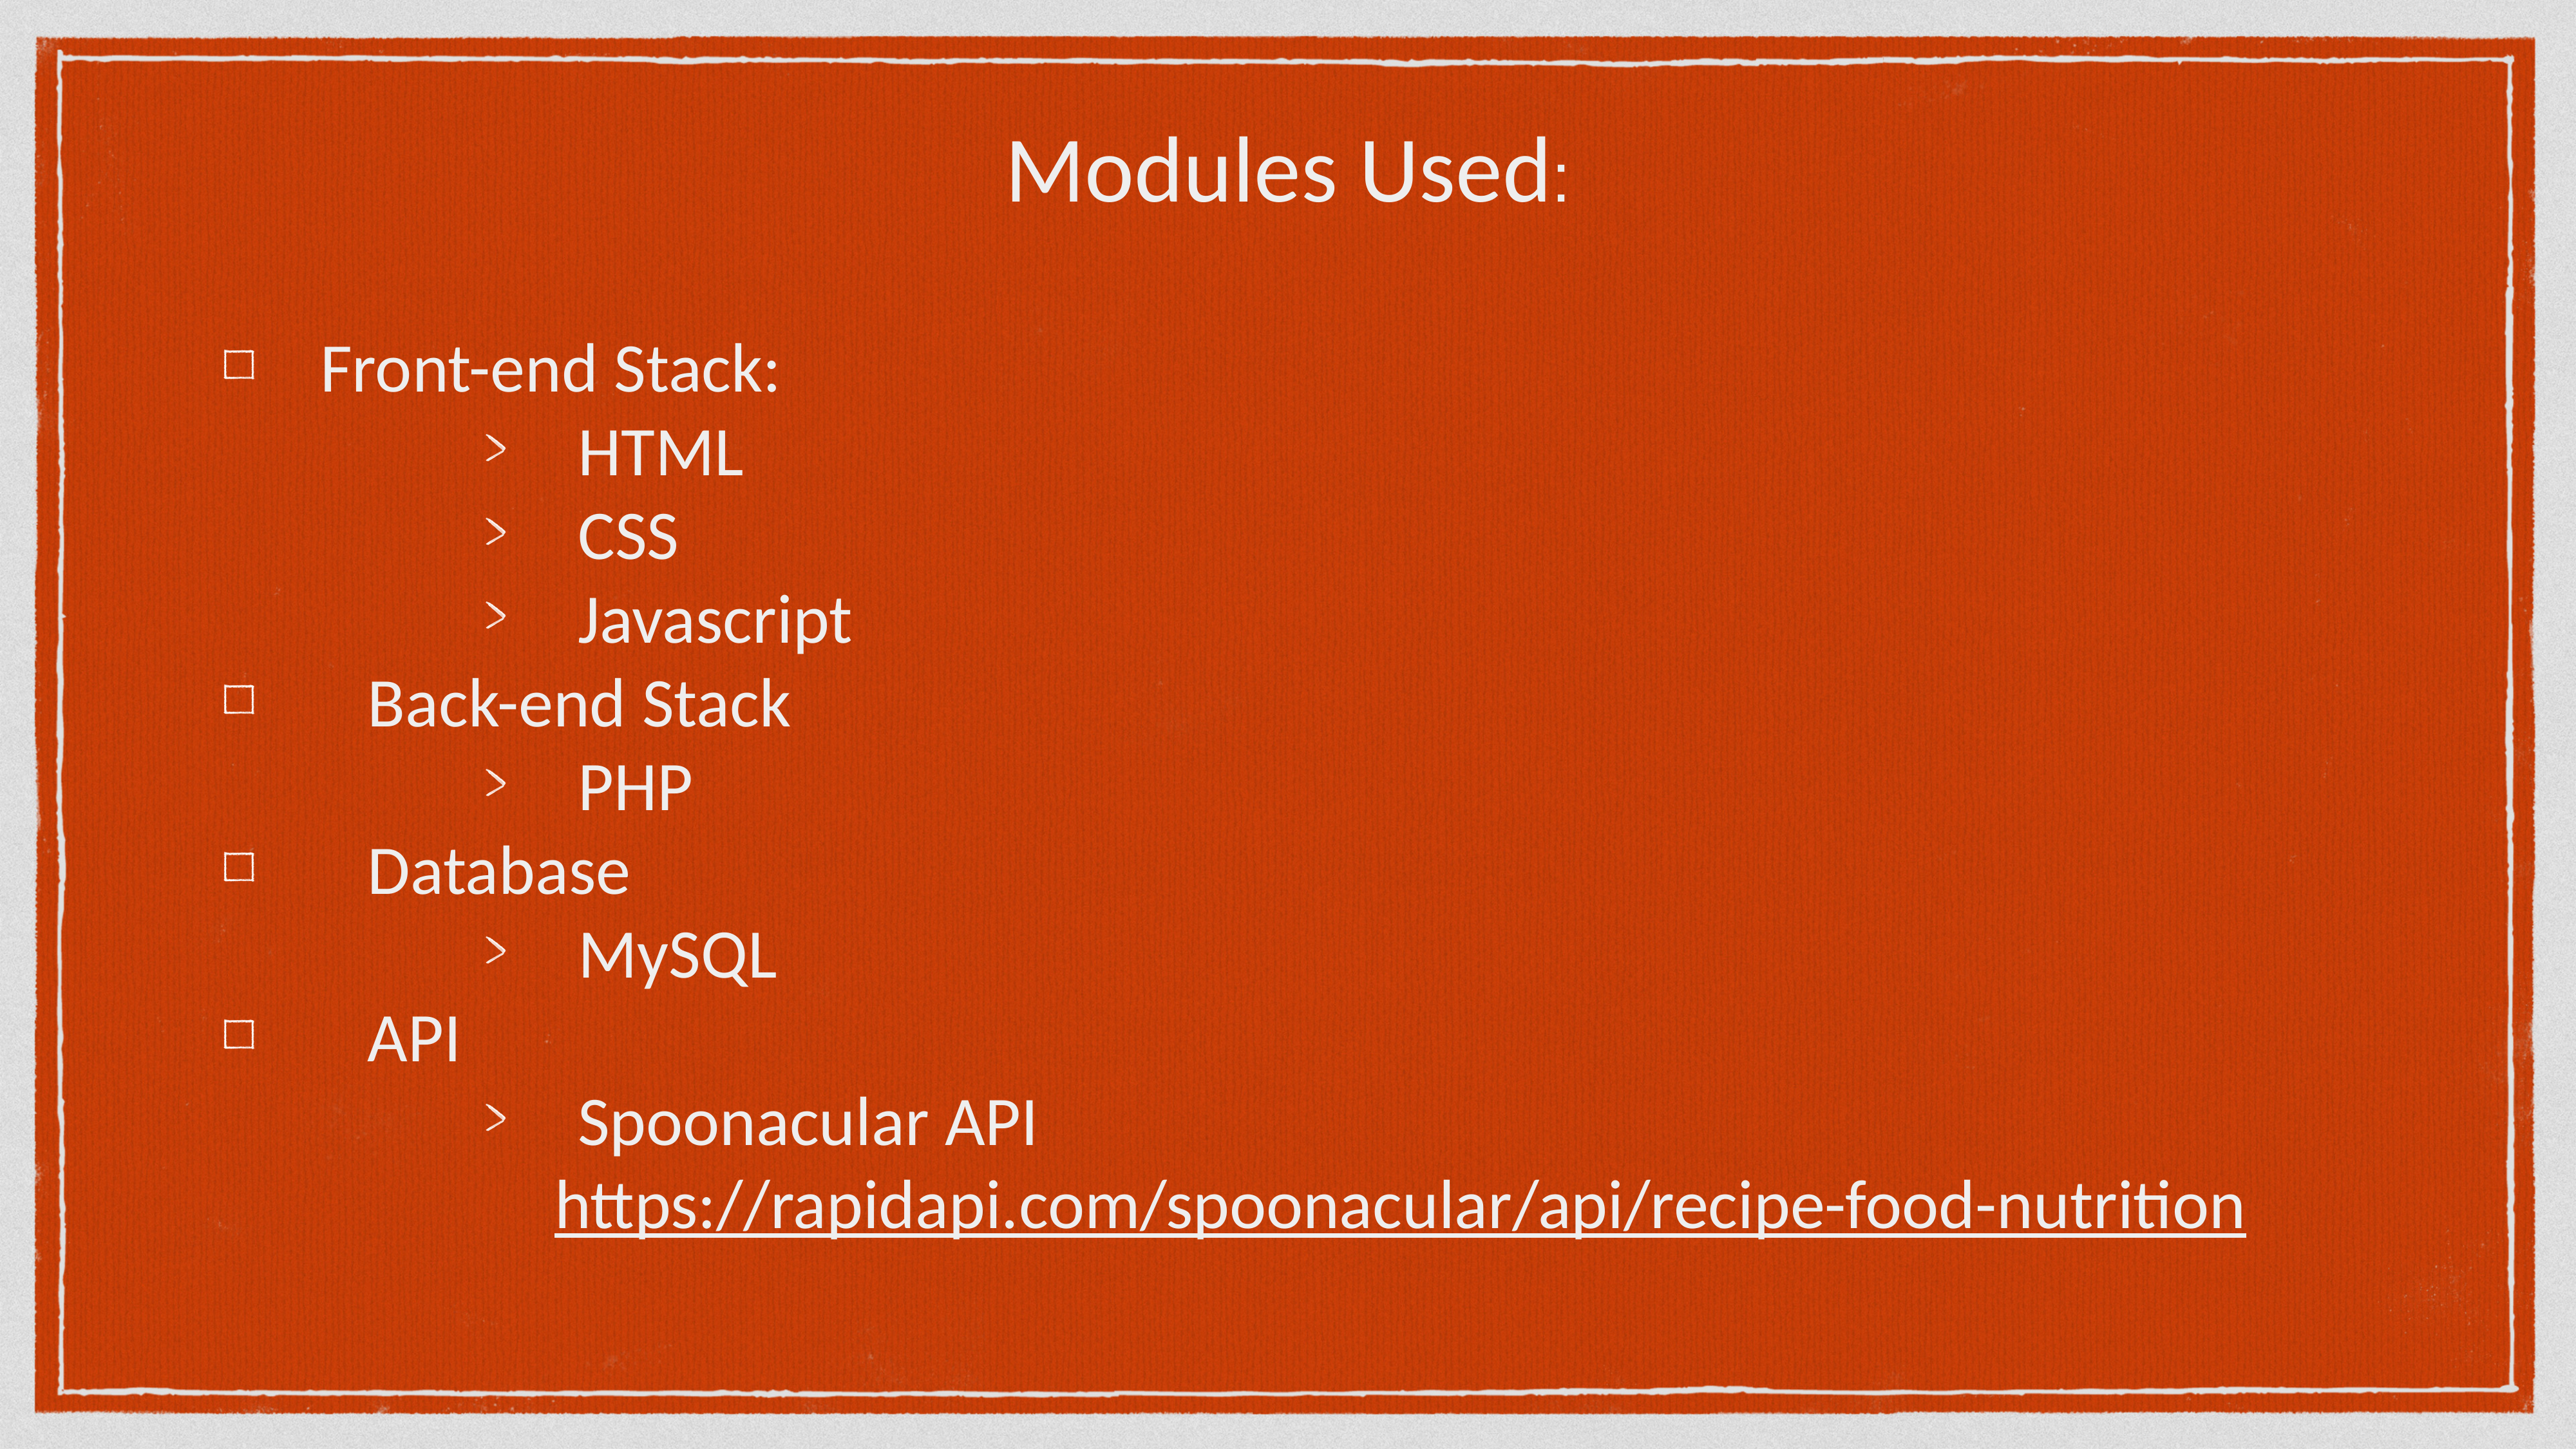

Modules Used:
Front-end Stack:
HTML
CSS
Javascript
   Back-end Stack
PHP
   Database
MySQL
   API
Spoonacular API
                     https://rapidapi.com/spoonacular/api/recipe-food-nutrition